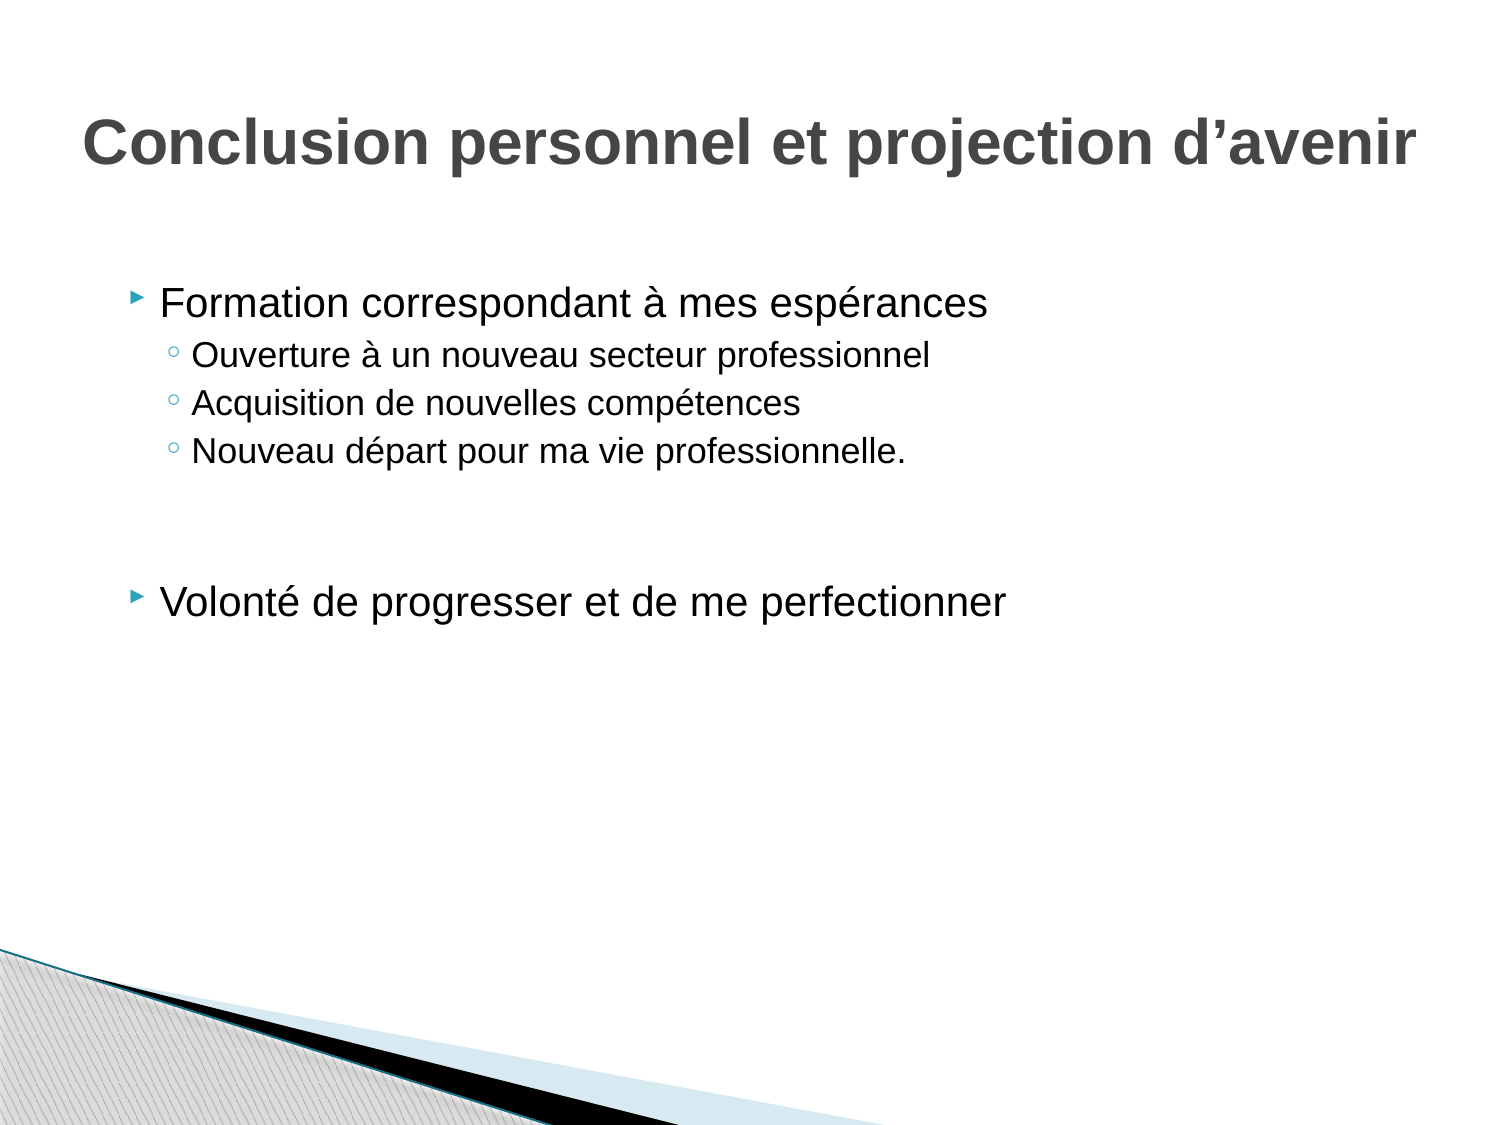

# Conclusion personnel et projection d’avenir

Formation correspondant à mes espérances
Ouverture à un nouveau secteur professionnel
Acquisition de nouvelles compétences
Nouveau départ pour ma vie professionnelle.

Volonté de progresser et de me perfectionner